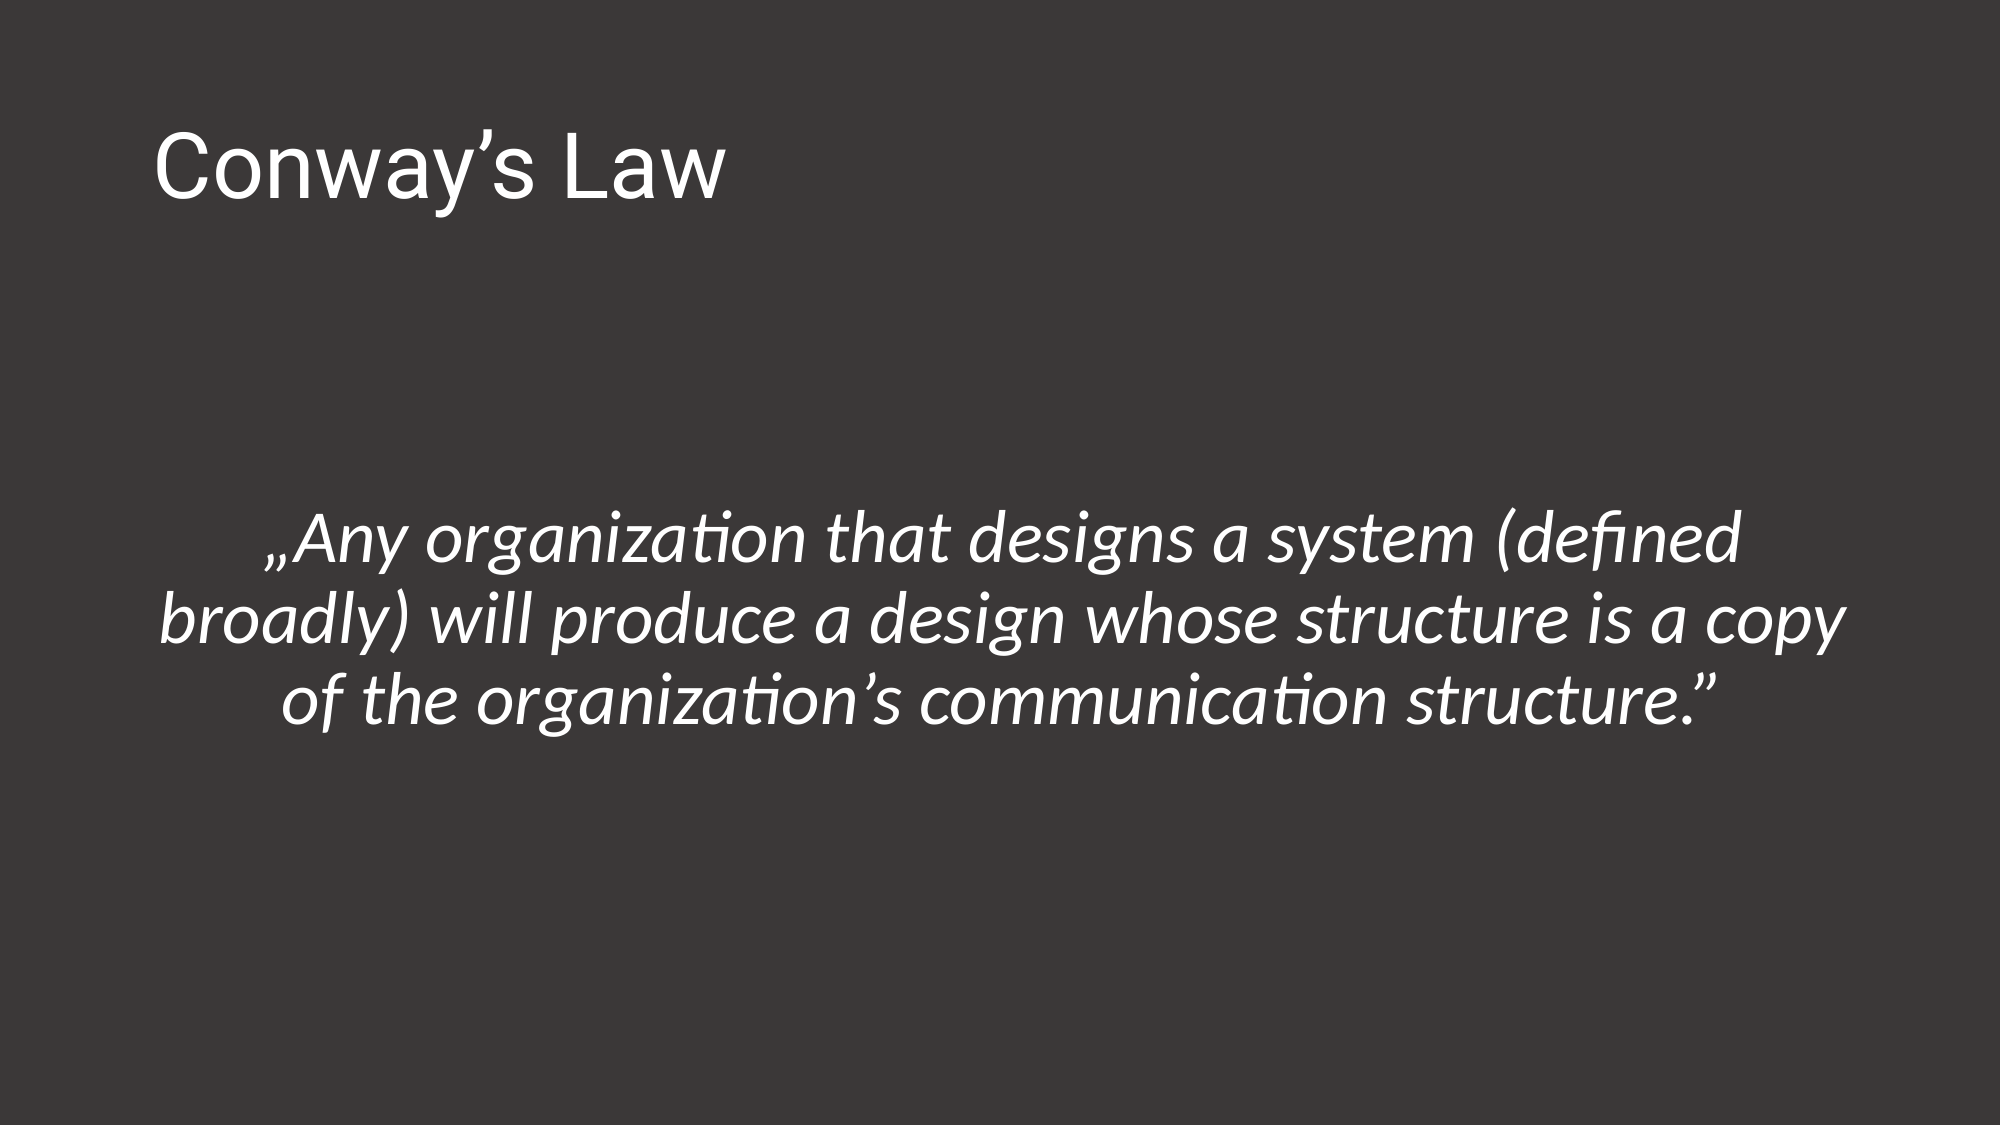

# Conway’s Law

„Any organization that designs a system (defined broadly) will produce a design whose structure is a copy of the organization’s communication structure.”